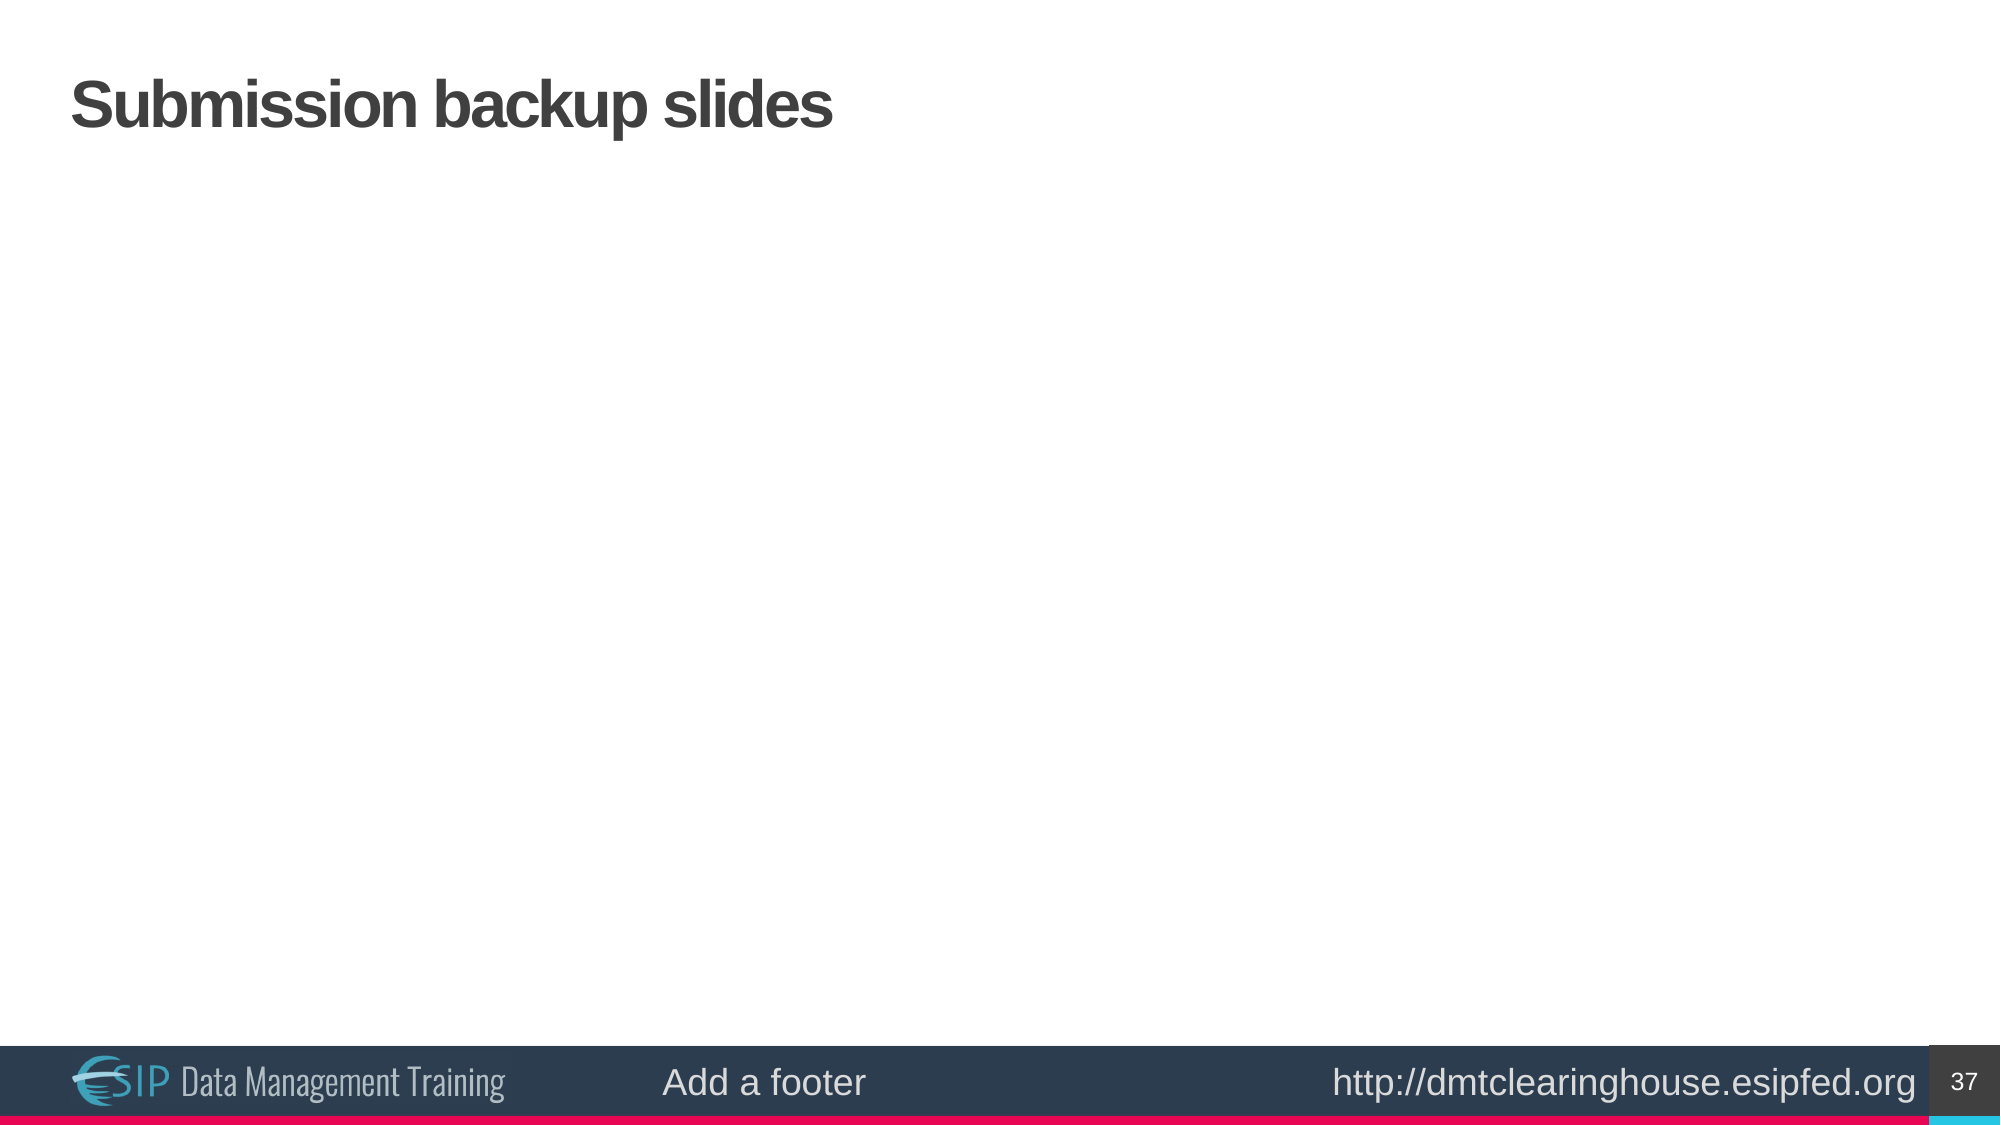

# Submission backup slides
37
Add a footer